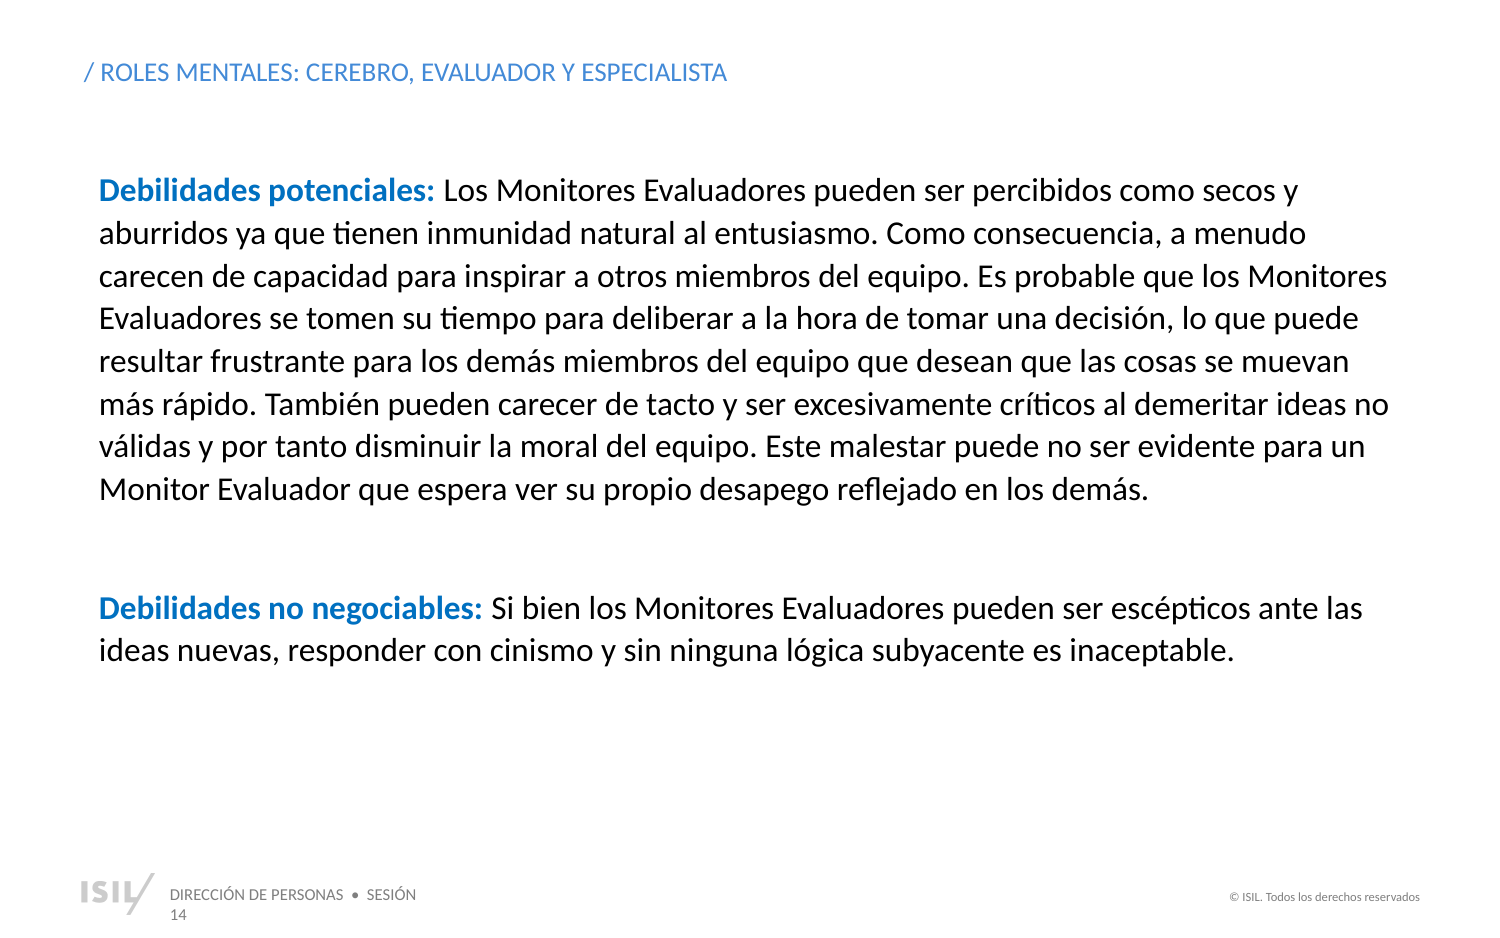

/ ROLES MENTALES: CEREBRO, EVALUADOR Y ESPECIALISTA
Debilidades potenciales: Los Monitores Evaluadores pueden ser percibidos como secos y aburridos ya que tienen inmunidad natural al entusiasmo. Como consecuencia, a menudo carecen de capacidad para inspirar a otros miembros del equipo. Es probable que los Monitores Evaluadores se tomen su tiempo para deliberar a la hora de tomar una decisión, lo que puede resultar frustrante para los demás miembros del equipo que desean que las cosas se muevan más rápido. También pueden carecer de tacto y ser excesivamente críticos al demeritar ideas no válidas y por tanto disminuir la moral del equipo. Este malestar puede no ser evidente para un Monitor Evaluador que espera ver su propio desapego reflejado en los demás.

Debilidades no negociables: Si bien los Monitores Evaluadores pueden ser escépticos ante las ideas nuevas, responder con cinismo y sin ninguna lógica subyacente es inaceptable.